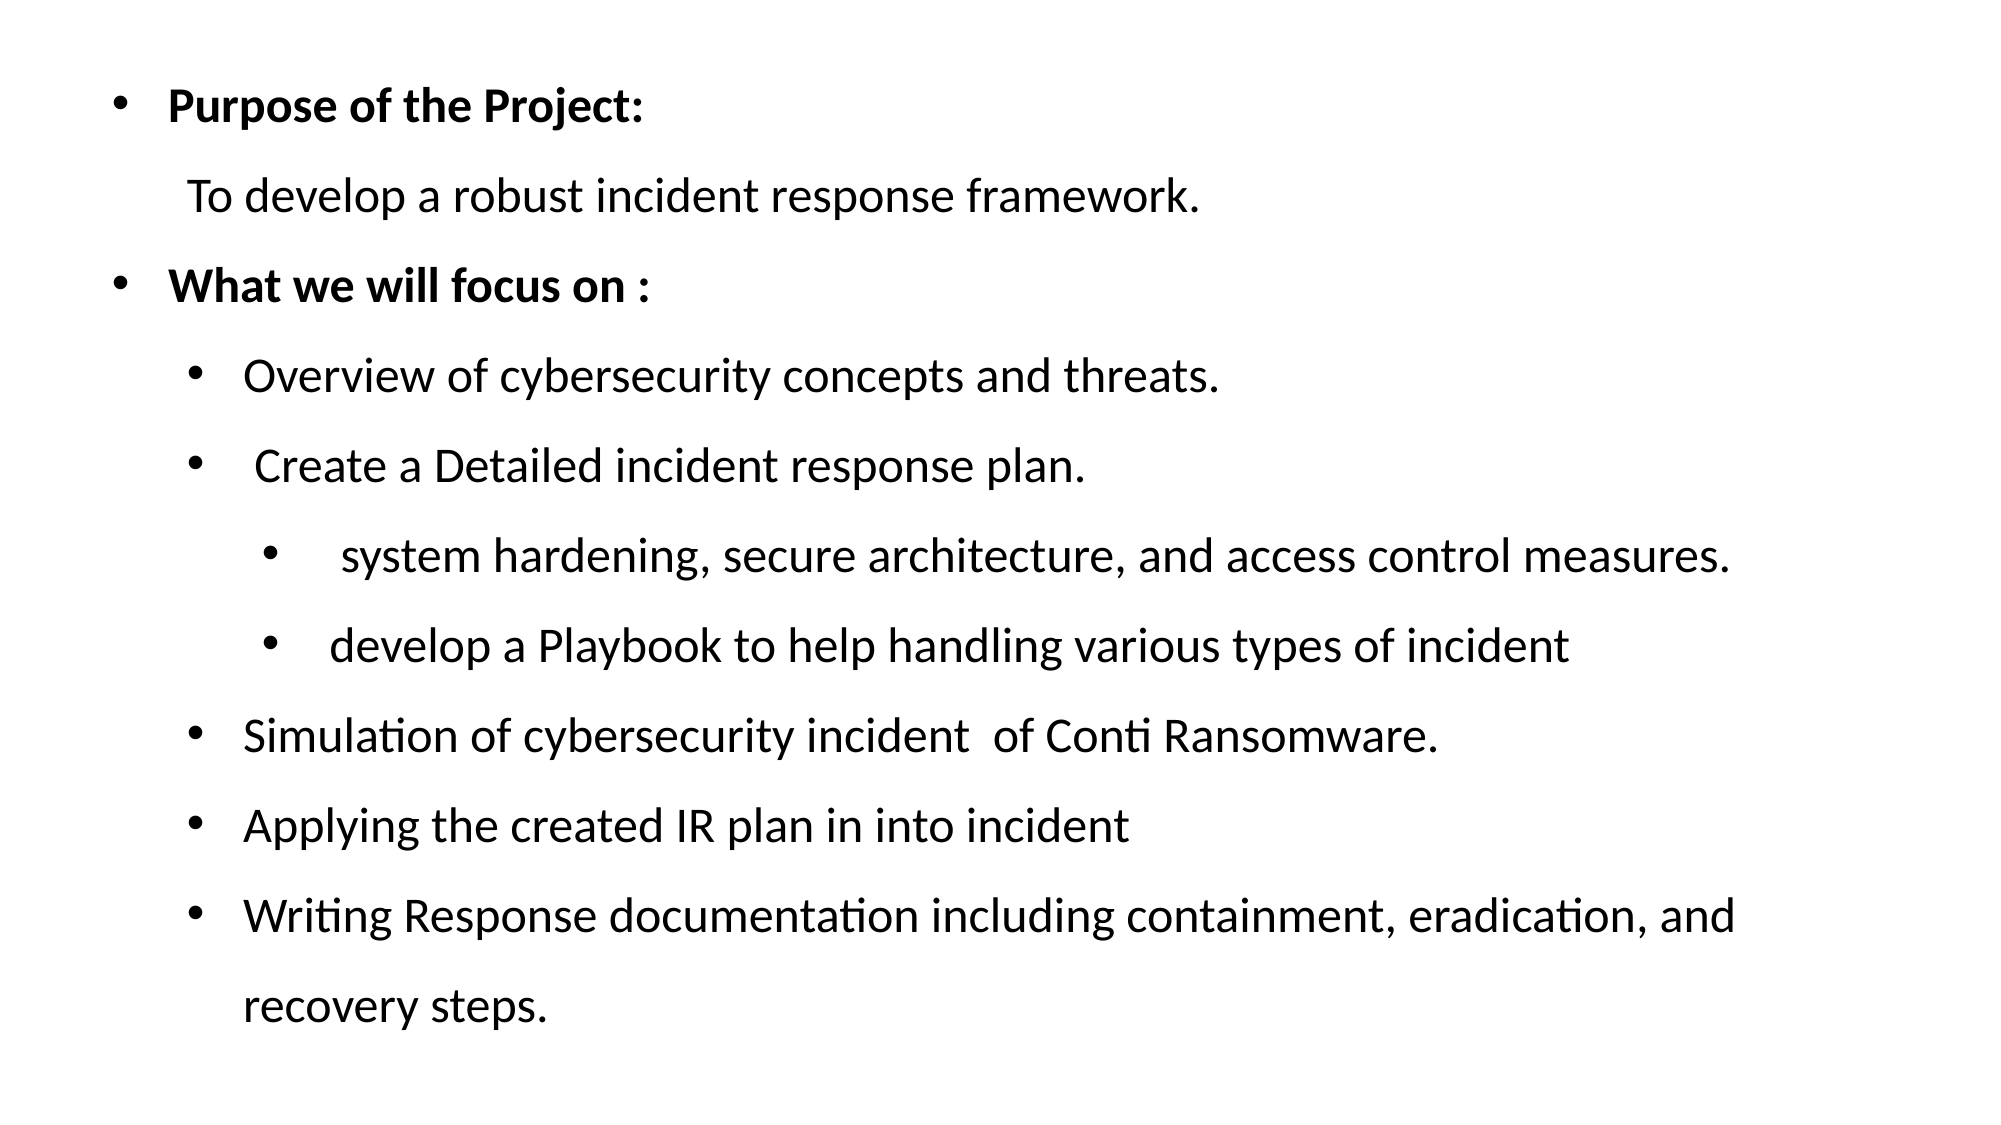

#
Purpose of the Project:
To develop a robust incident response framework.
What we will focus on :
Overview of cybersecurity concepts and threats.
 Create a Detailed incident response plan.
  system hardening, secure architecture, and access control measures.
 develop a Playbook to help handling various types of incident
Simulation of cybersecurity incident  of Conti Ransomware.
Applying the created IR plan in into incident
Writing Response documentation including containment, eradication, and recovery steps.